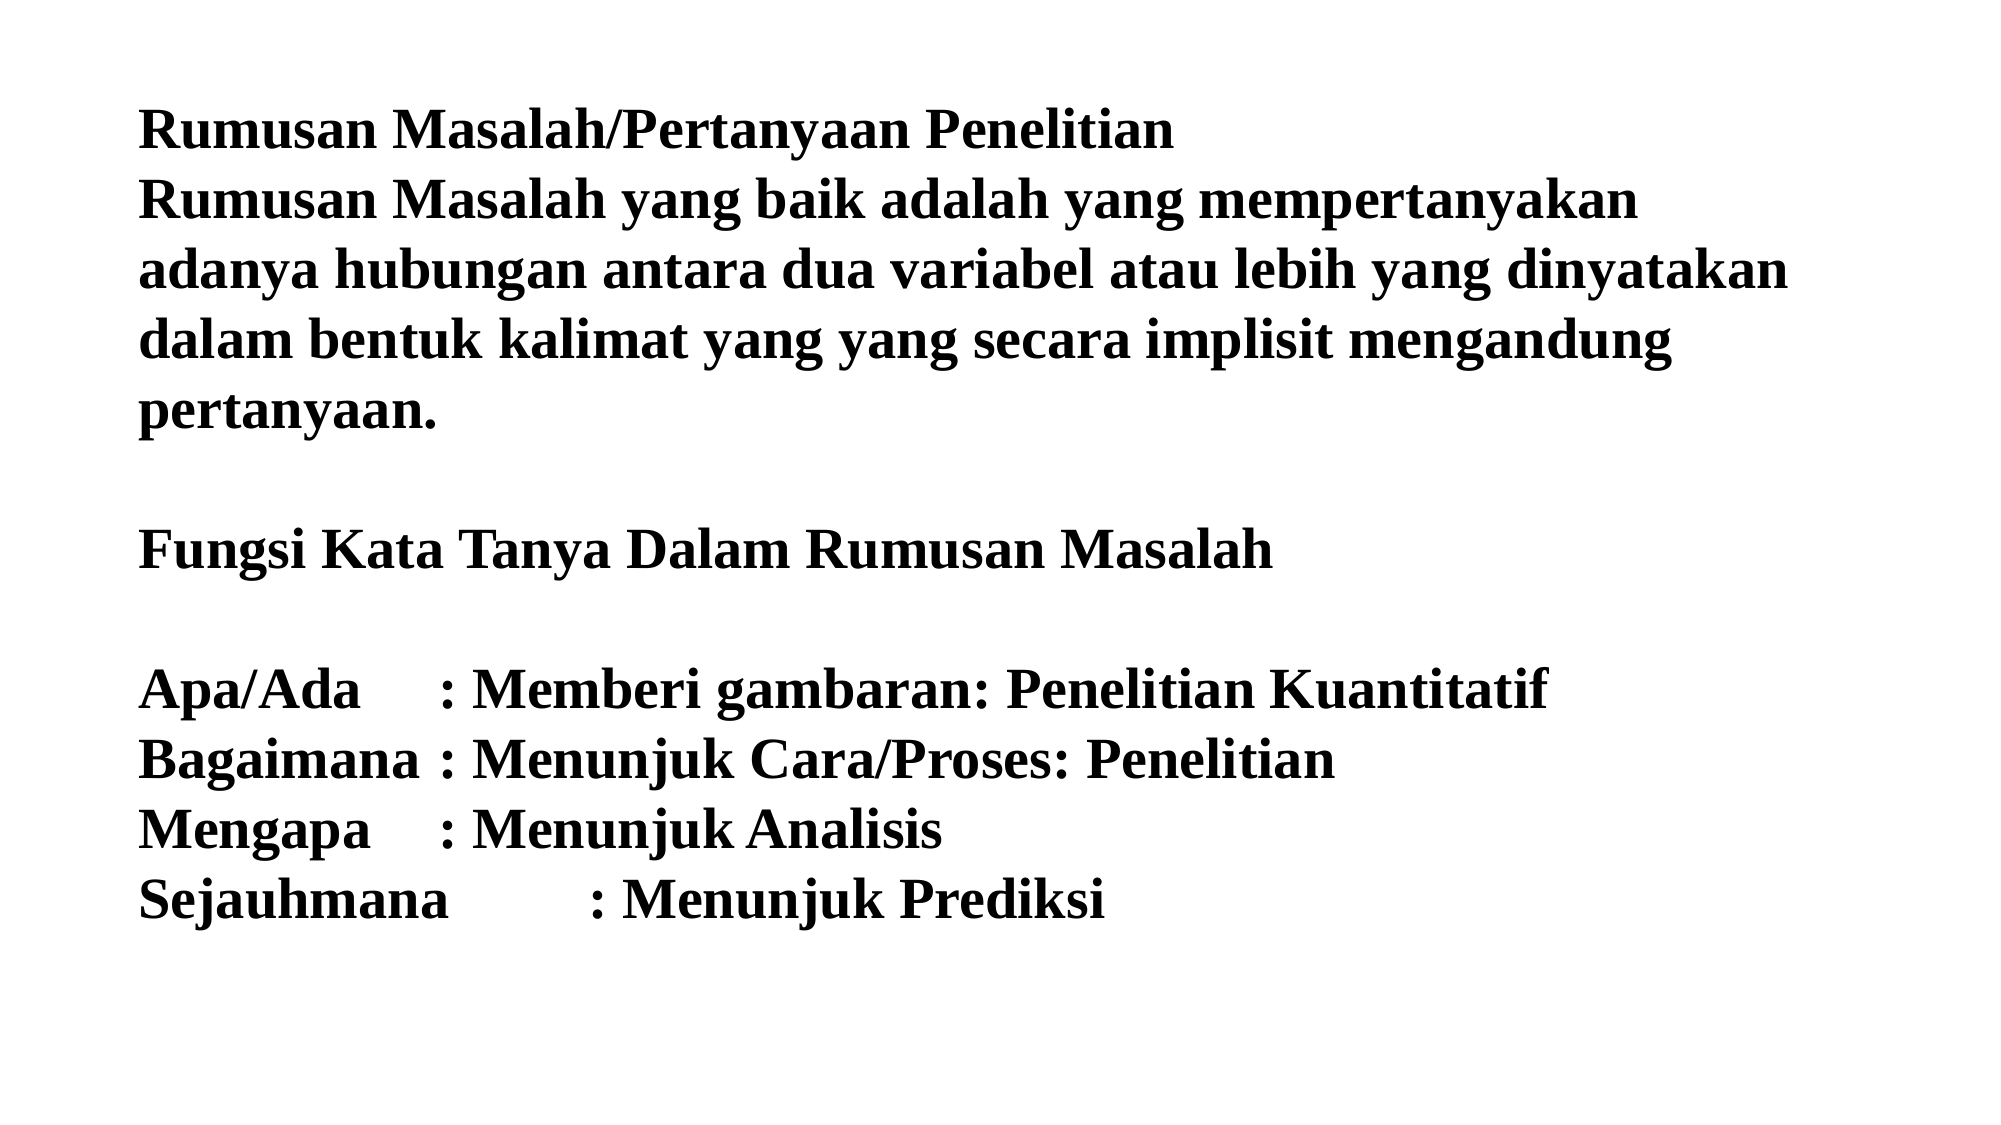

Rumusan Masalah/Pertanyaan Penelitian
Rumusan Masalah yang baik adalah yang mempertanyakan  adanya hubungan antara dua variabel atau lebih yang dinyatakan dalam bentuk kalimat yang yang secara implisit mengandung pertanyaan.

Fungsi Kata Tanya Dalam Rumusan Masalah

Apa/Ada	: Memberi gambaran: Penelitian Kuantitatif
Bagaimana	: Menunjuk Cara/Proses: Penelitian
Mengapa   	: Menunjuk Analisis
Sejauhmana	: Menunjuk Prediksi